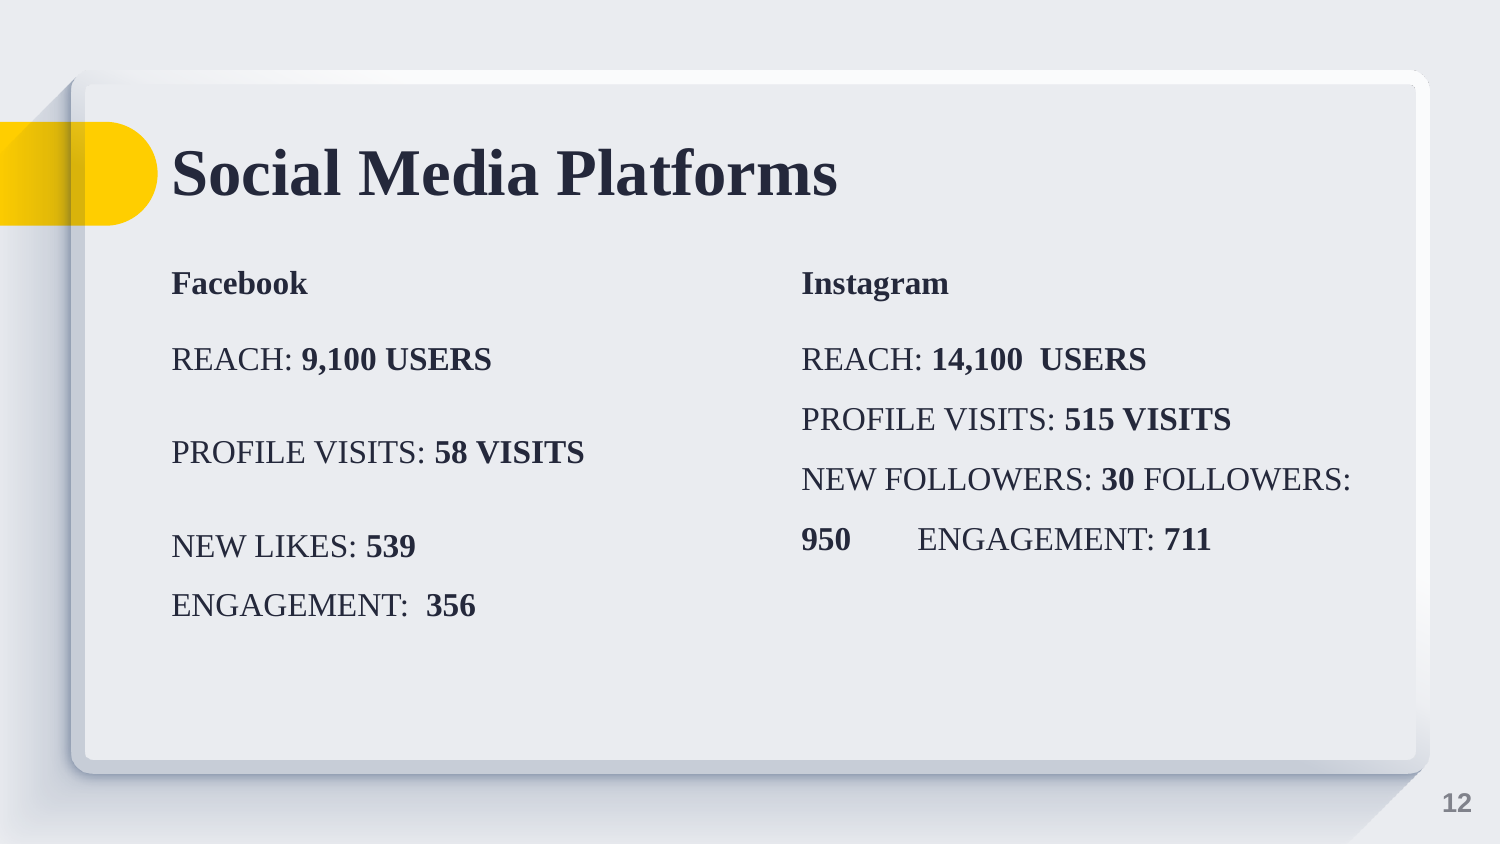

# Social Media Platforms
Facebook
REACH: 9,100 USERS
PROFILE VISITS: 58 VISITS
NEW LIKES: 539              ENGAGEMENT:  356

Instagram
REACH: 14,100  USERS                          PROFILE VISITS: 515 VISITS         NEW FOLLOWERS: 30 FOLLOWERS: 950        ENGAGEMENT: 711

12